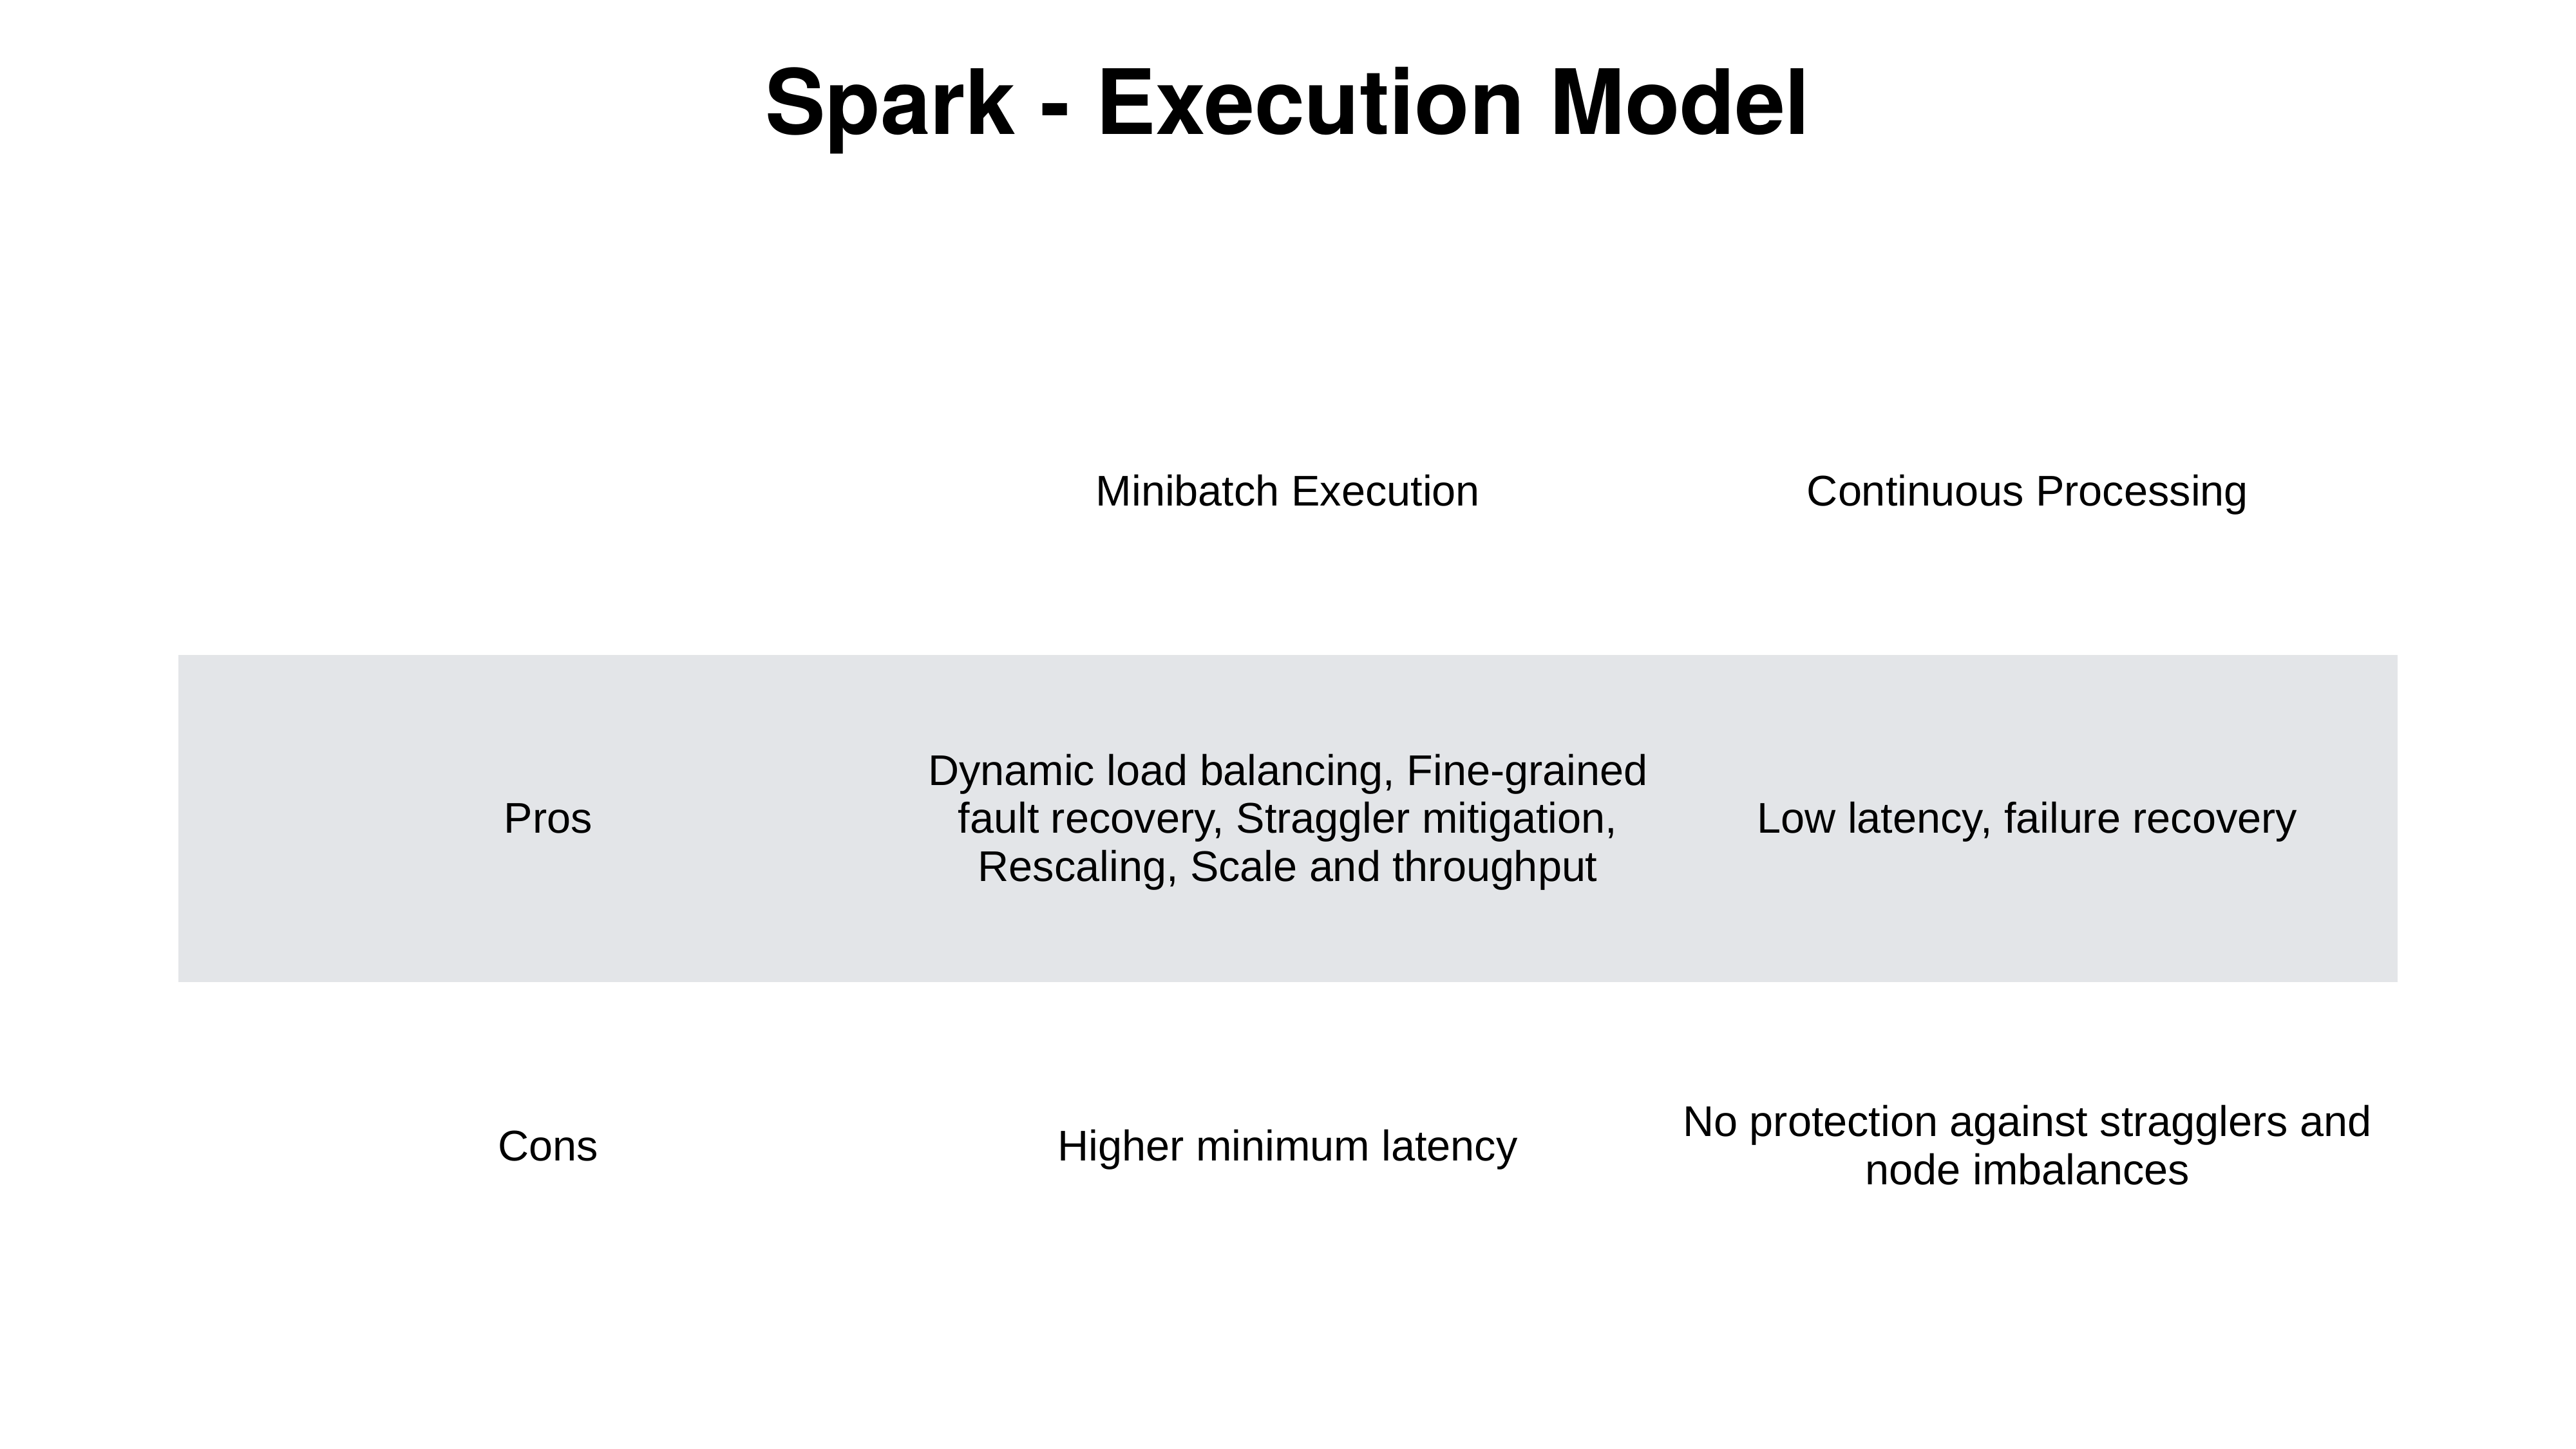

# Spark - Execution Model
|  | Minibatch Execution | Continuous Processing |
| --- | --- | --- |
| Pros | Dynamic load balancing, Fine-grained fault recovery, Straggler mitigation, Rescaling, Scale and throughput | Low latency, failure recovery |
| Cons | Higher minimum latency | No protection against stragglers and node imbalances |
33